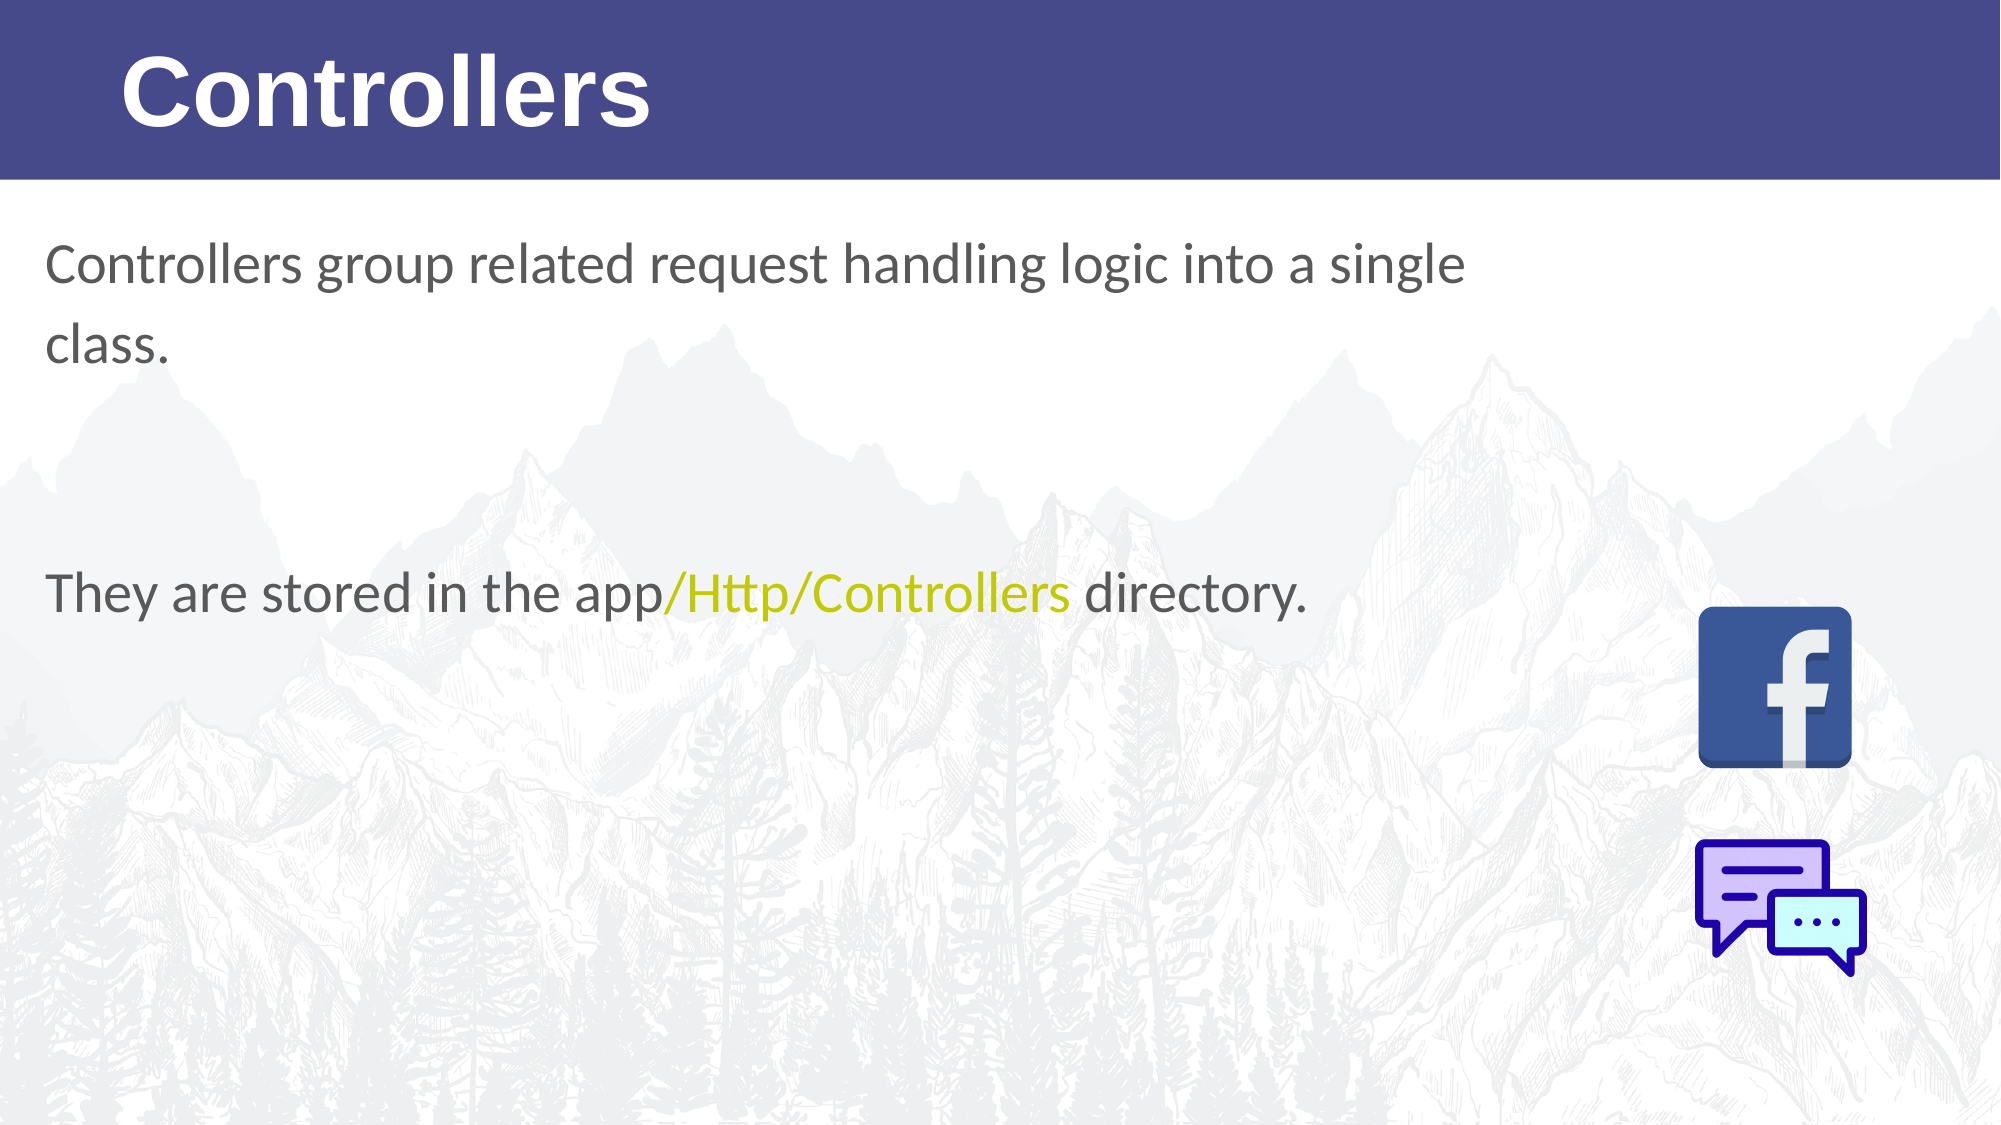

Controllers
Controllers group related request handling logic into a single class.

They are stored in the app/Http/Controllers directory.